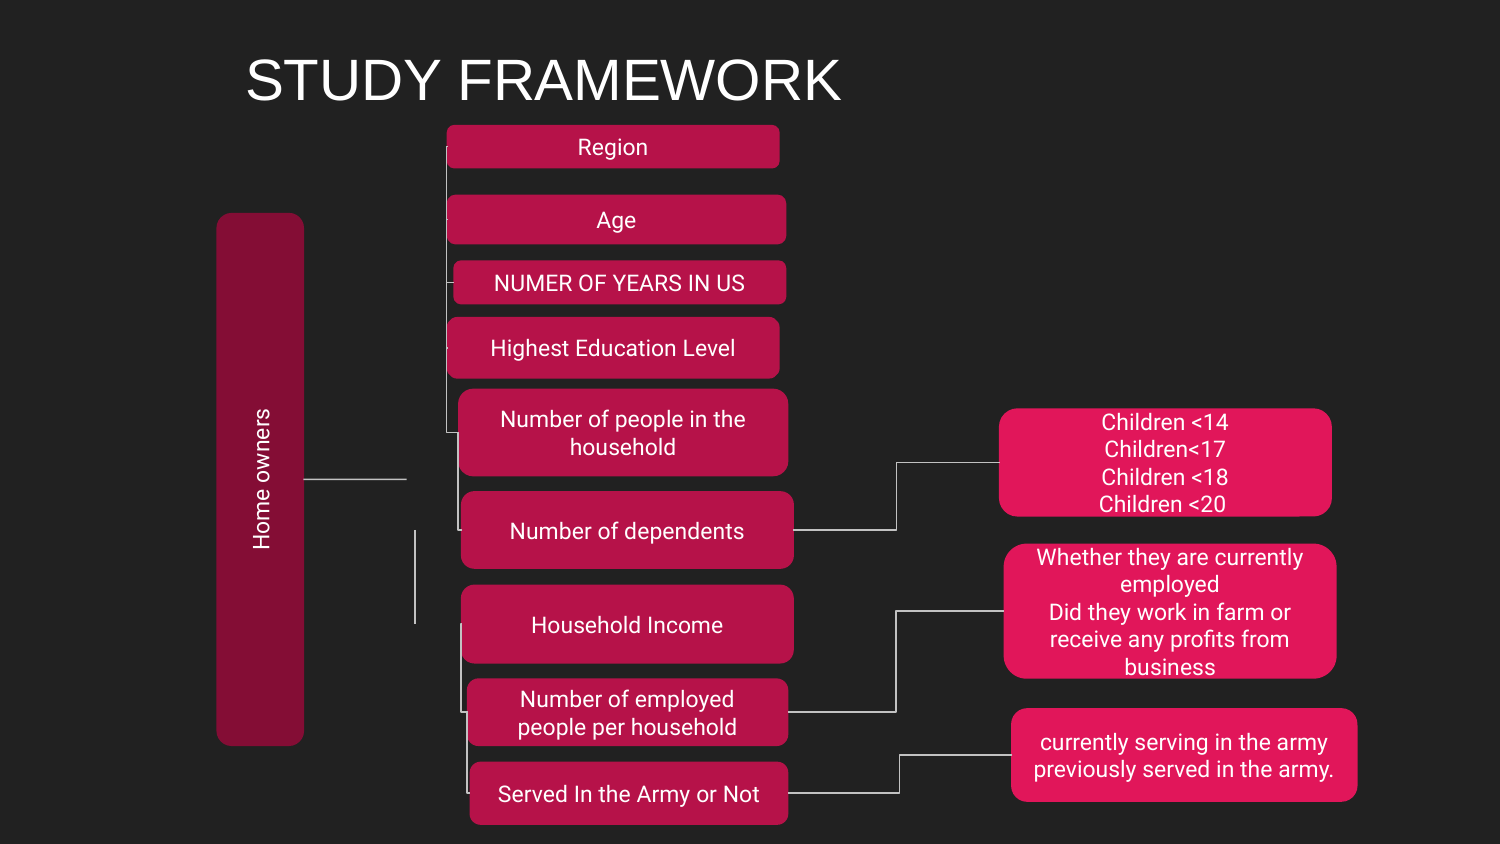

# STUDY FRAMEWORK
Region
Age
NUMER OF YEARS IN US
Highest Education Level
Number of people in the household
Children <14
Children<17
Children <18
Children <20
Home owners
Number of dependents
Whether they are currently employed
Did they work in farm or receive any profits from business
Household Income
Number of employed people per household
currently serving in the army previously served in the army.
Served In the Army or Not